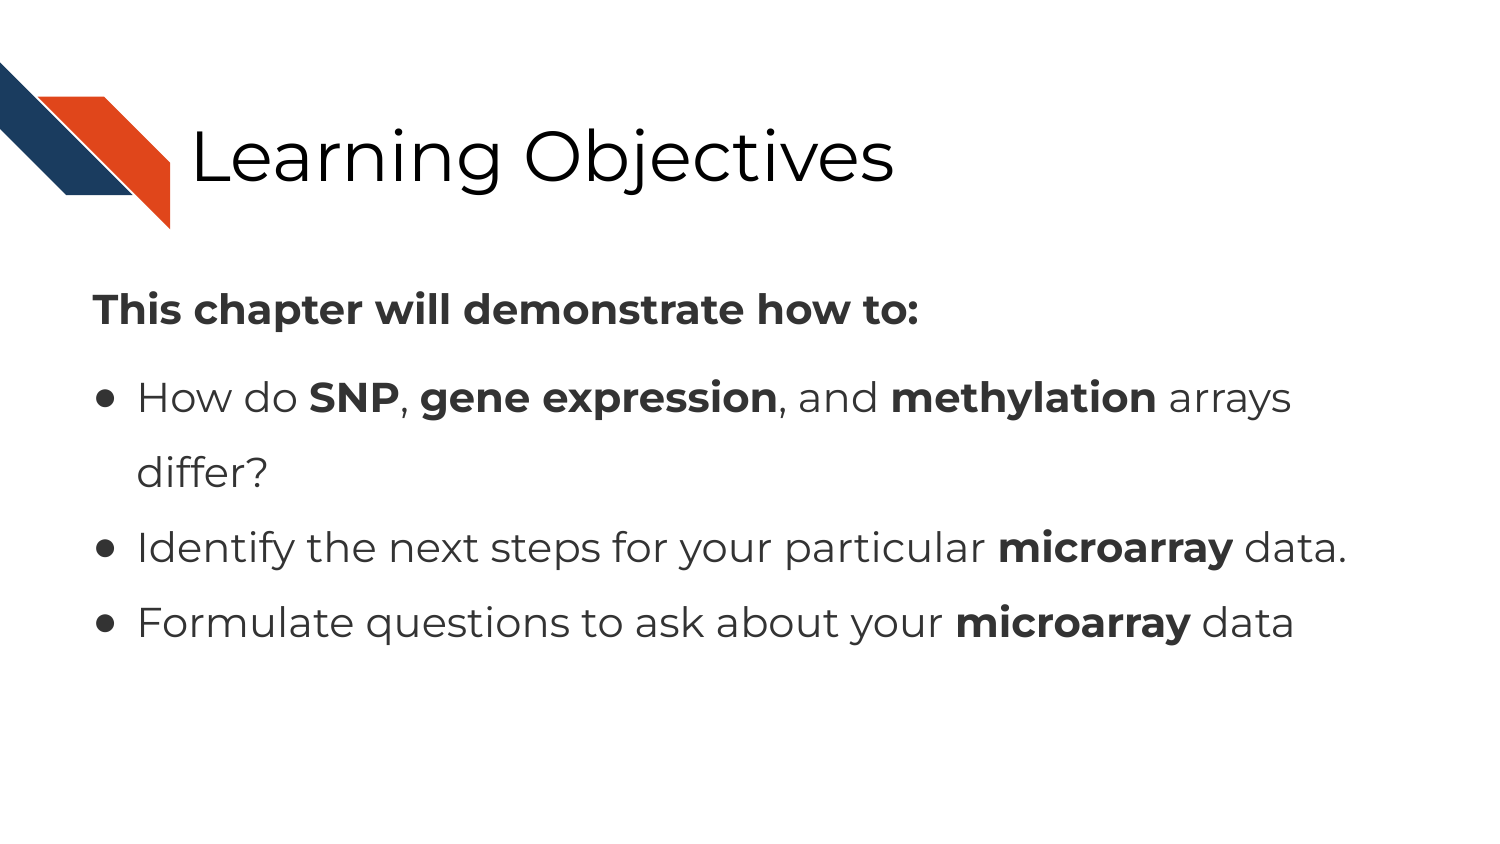

# Learning Objectives
This chapter will demonstrate how to:
How do SNP, gene expression, and methylation arrays differ?
Identify the next steps for your particular microarray data.
Formulate questions to ask about your microarray data